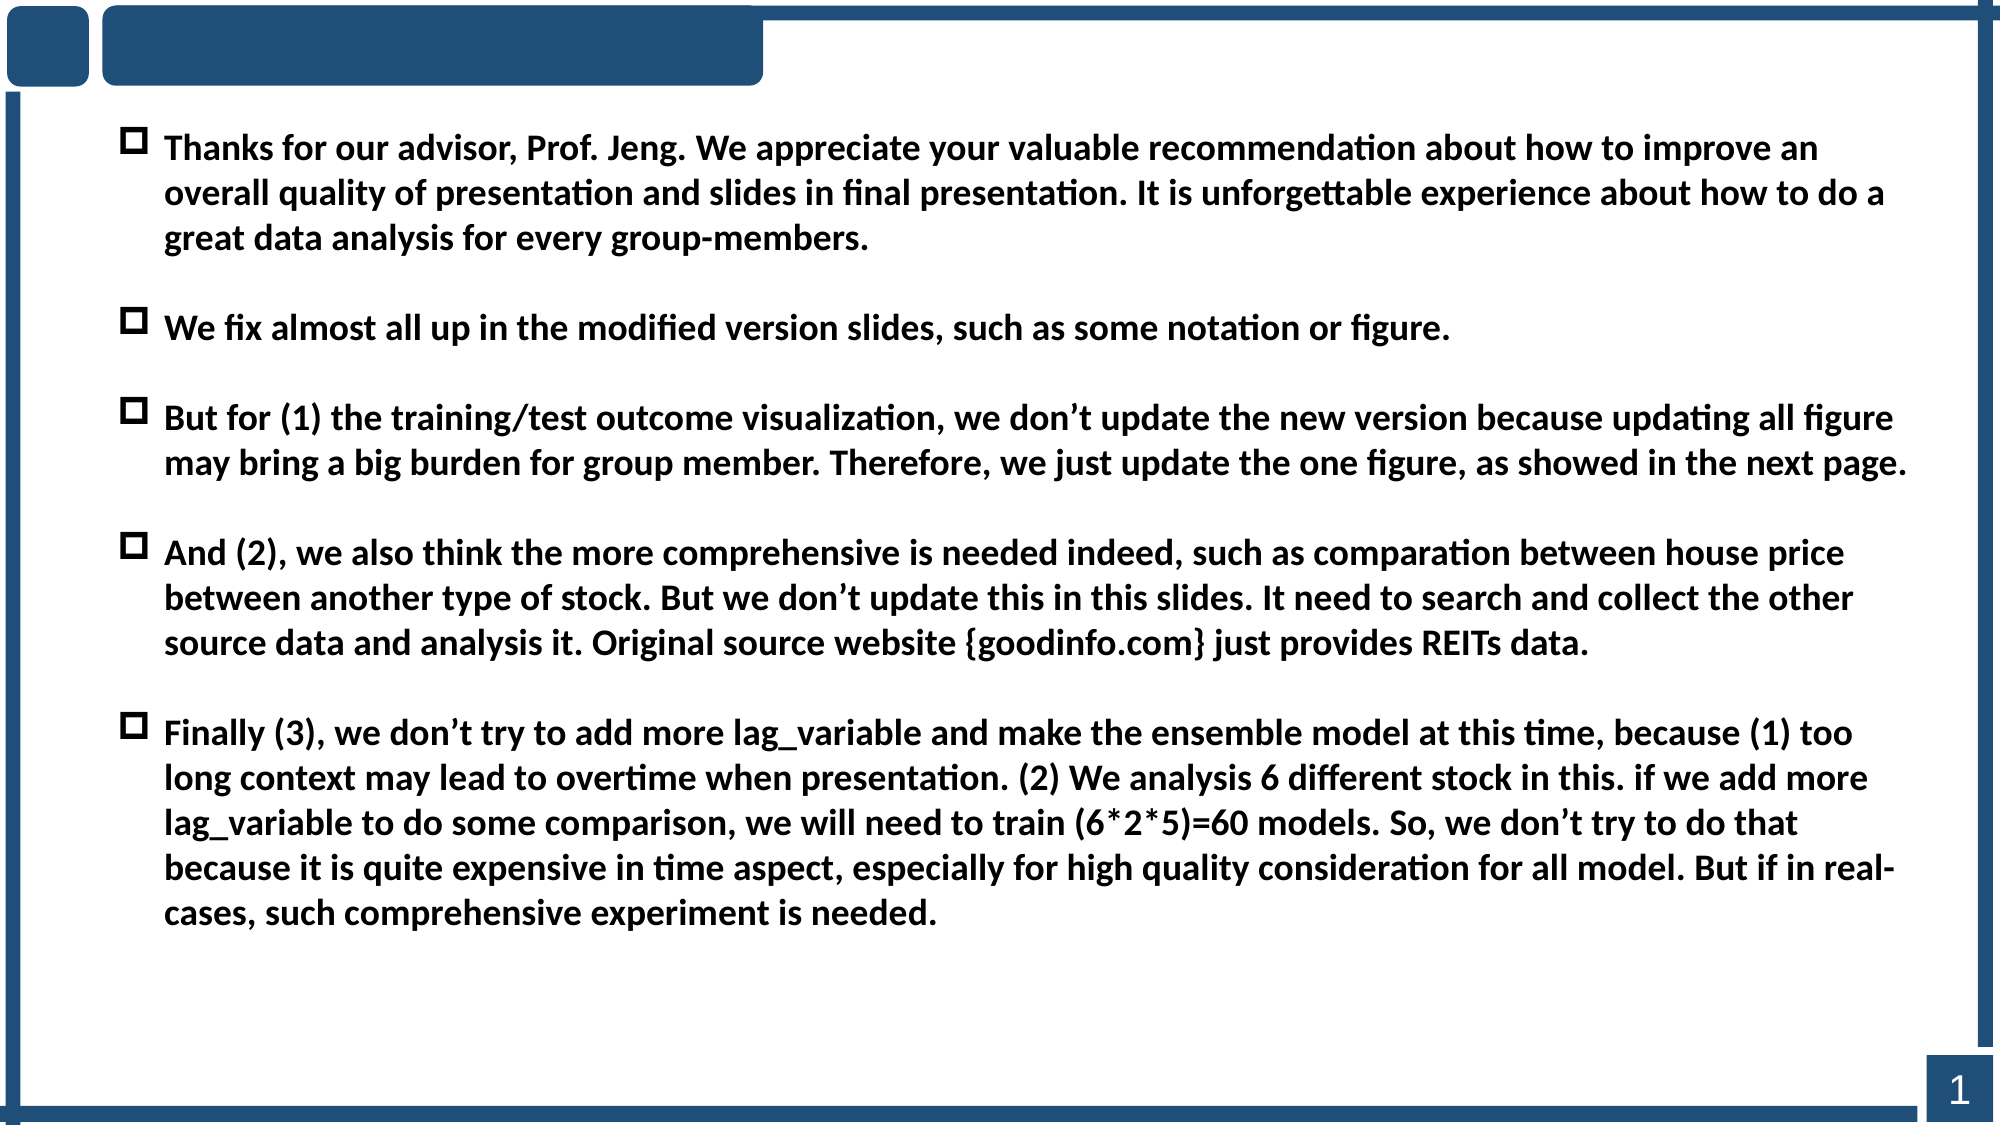

Thanks for our advisor, Prof. Jeng. We appreciate your valuable recommendation about how to improve an overall quality of presentation and slides in final presentation. It is unforgettable experience about how to do a great data analysis for every group-members.

We fix almost all up in the modified version slides, such as some notation or figure.

But for (1) the training/test outcome visualization, we don’t update the new version because updating all figure may bring a big burden for group member. Therefore, we just update the one figure, as showed in the next page.

And (2), we also think the more comprehensive is needed indeed, such as comparation between house price between another type of stock. But we don’t update this in this slides. It need to search and collect the other source data and analysis it. Original source website {goodinfo.com} just provides REITs data.

Finally (3), we don’t try to add more lag_variable and make the ensemble model at this time, because (1) too long context may lead to overtime when presentation. (2) We analysis 6 different stock in this. if we add more lag_variable to do some comparison, we will need to train (6*2*5)=60 models. So, we don’t try to do that because it is quite expensive in time aspect, especially for high quality consideration for all model. But if in real-cases, such comprehensive experiment is needed.

1